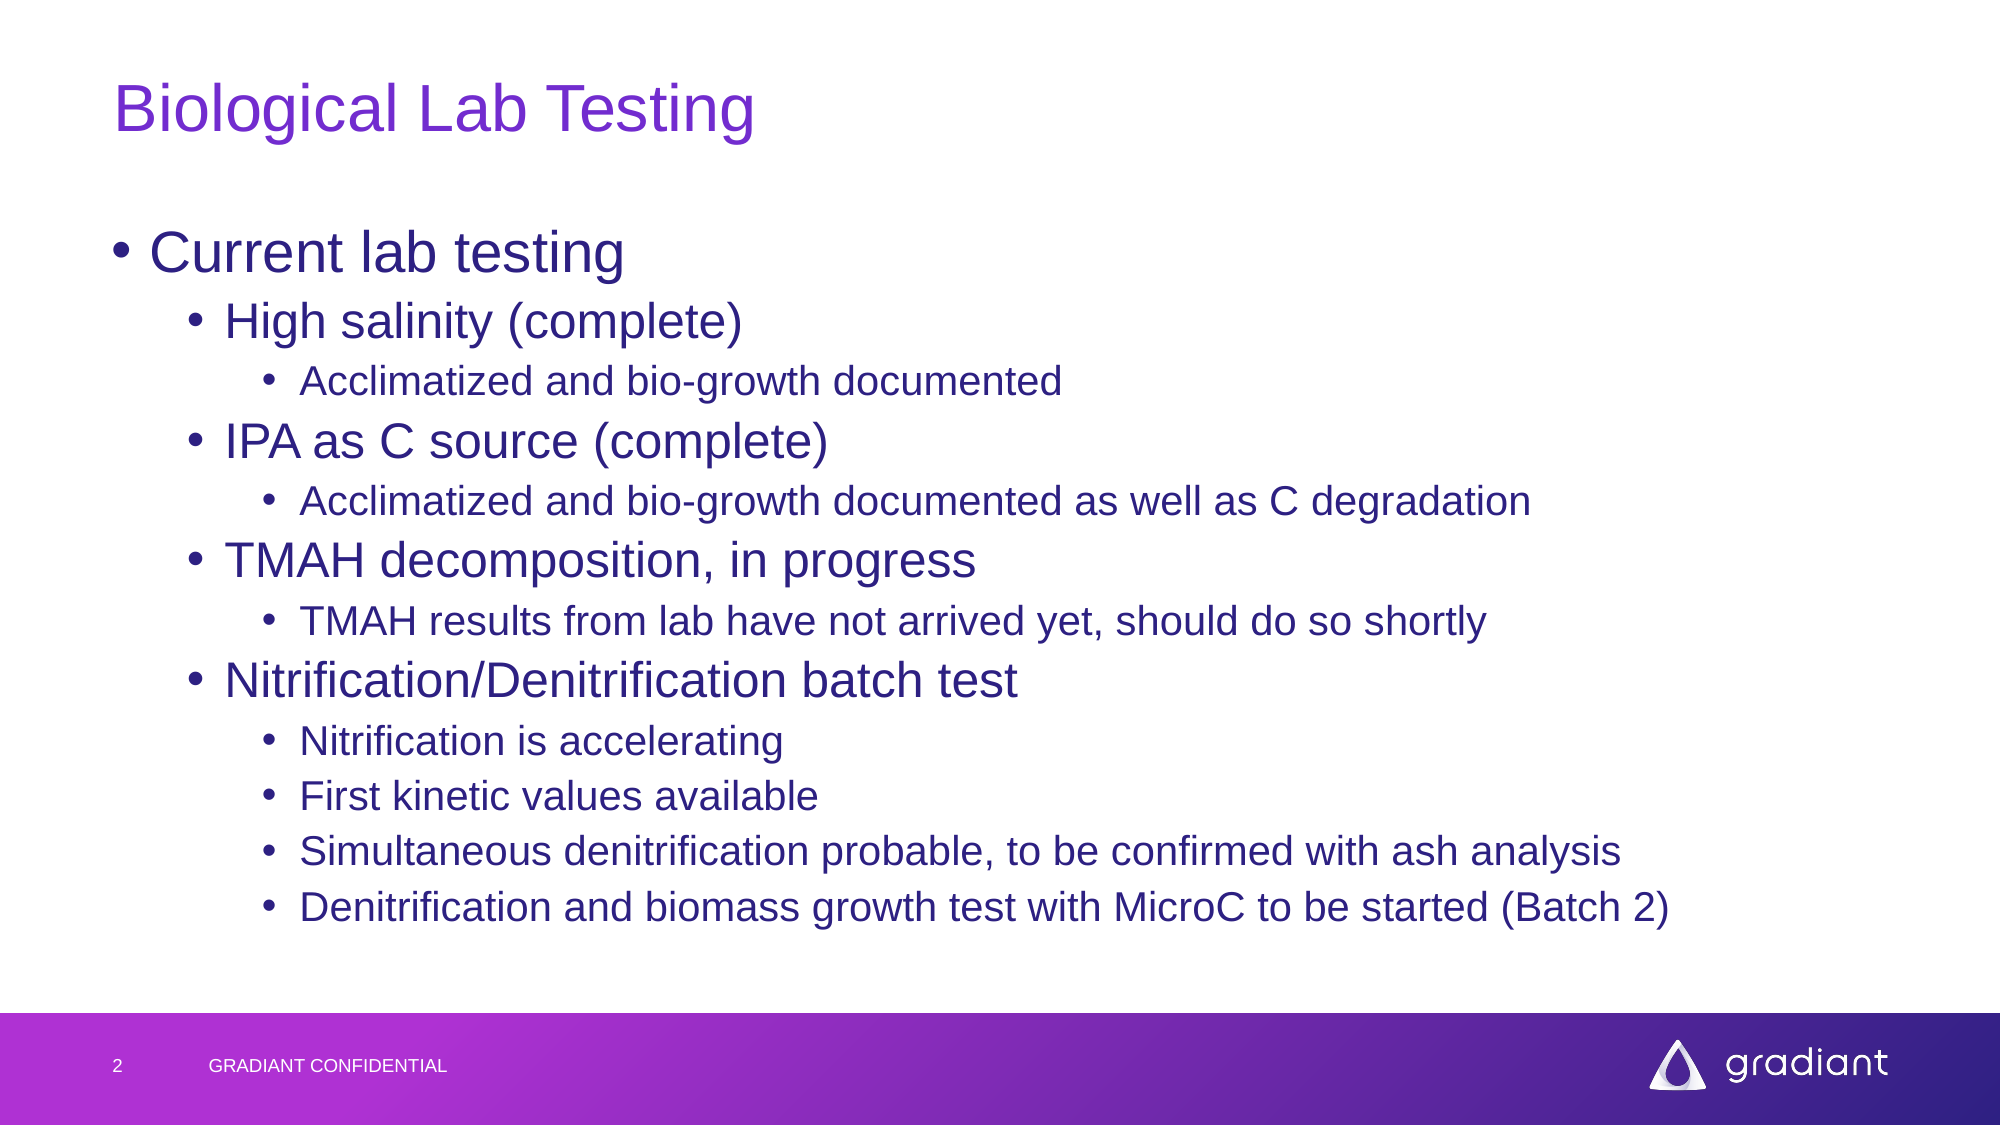

# Biological Lab Testing
Current lab testing
High salinity (complete)
Acclimatized and bio-growth documented
IPA as C source (complete)
Acclimatized and bio-growth documented as well as C degradation
TMAH decomposition, in progress
TMAH results from lab have not arrived yet, should do so shortly
Nitrification/Denitrification batch test
Nitrification is accelerating
First kinetic values available
Simultaneous denitrification probable, to be confirmed with ash analysis
Denitrification and biomass growth test with MicroC to be started (Batch 2)

2
GRADIANT CONFIDENTIAL